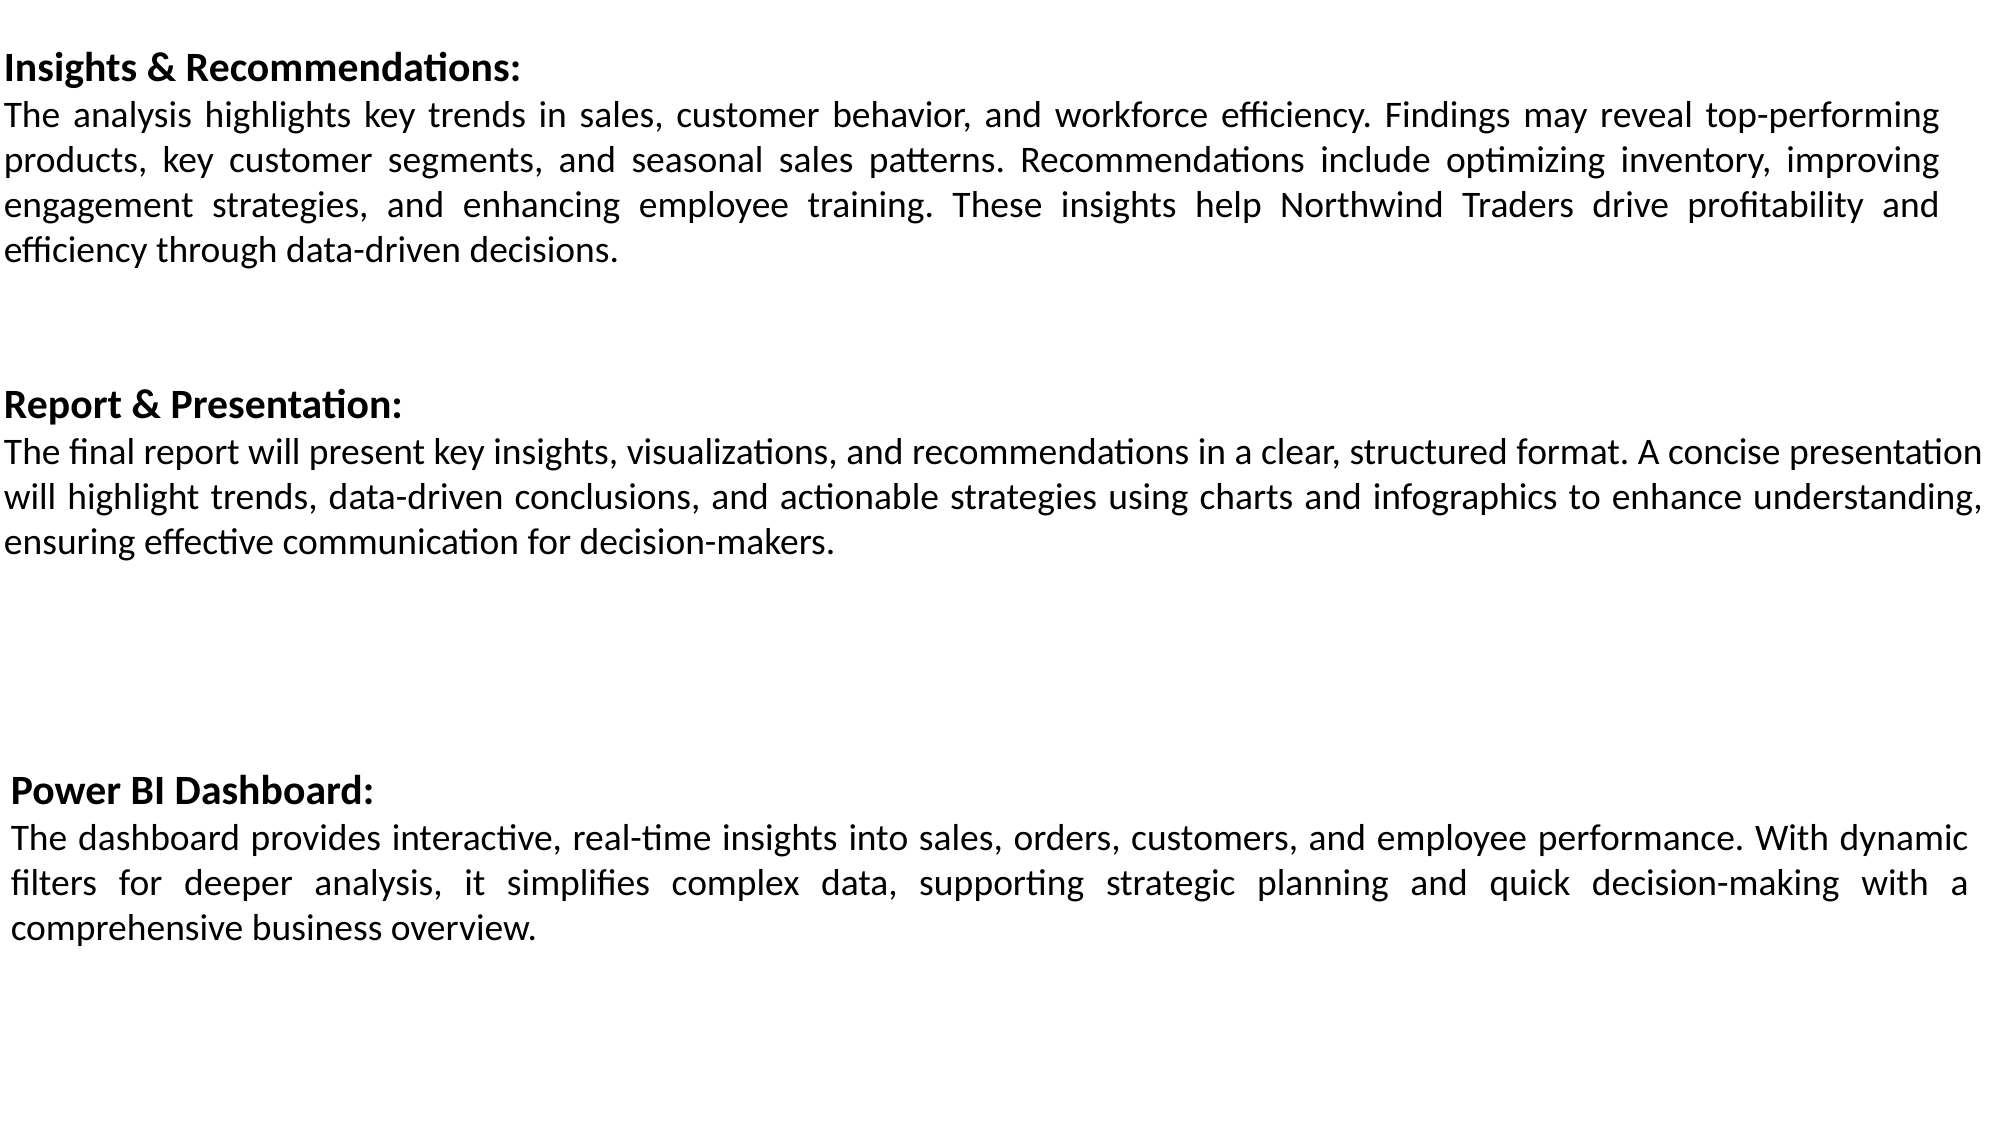

Insights & Recommendations:
The analysis highlights key trends in sales, customer behavior, and workforce efficiency. Findings may reveal top-performing products, key customer segments, and seasonal sales patterns. Recommendations include optimizing inventory, improving engagement strategies, and enhancing employee training. These insights help Northwind Traders drive profitability and efficiency through data-driven decisions.
Report & Presentation:
The final report will present key insights, visualizations, and recommendations in a clear, structured format. A concise presentation will highlight trends, data-driven conclusions, and actionable strategies using charts and infographics to enhance understanding, ensuring effective communication for decision-makers.
Power BI Dashboard:
The dashboard provides interactive, real-time insights into sales, orders, customers, and employee performance. With dynamic filters for deeper analysis, it simplifies complex data, supporting strategic planning and quick decision-making with a comprehensive business overview.